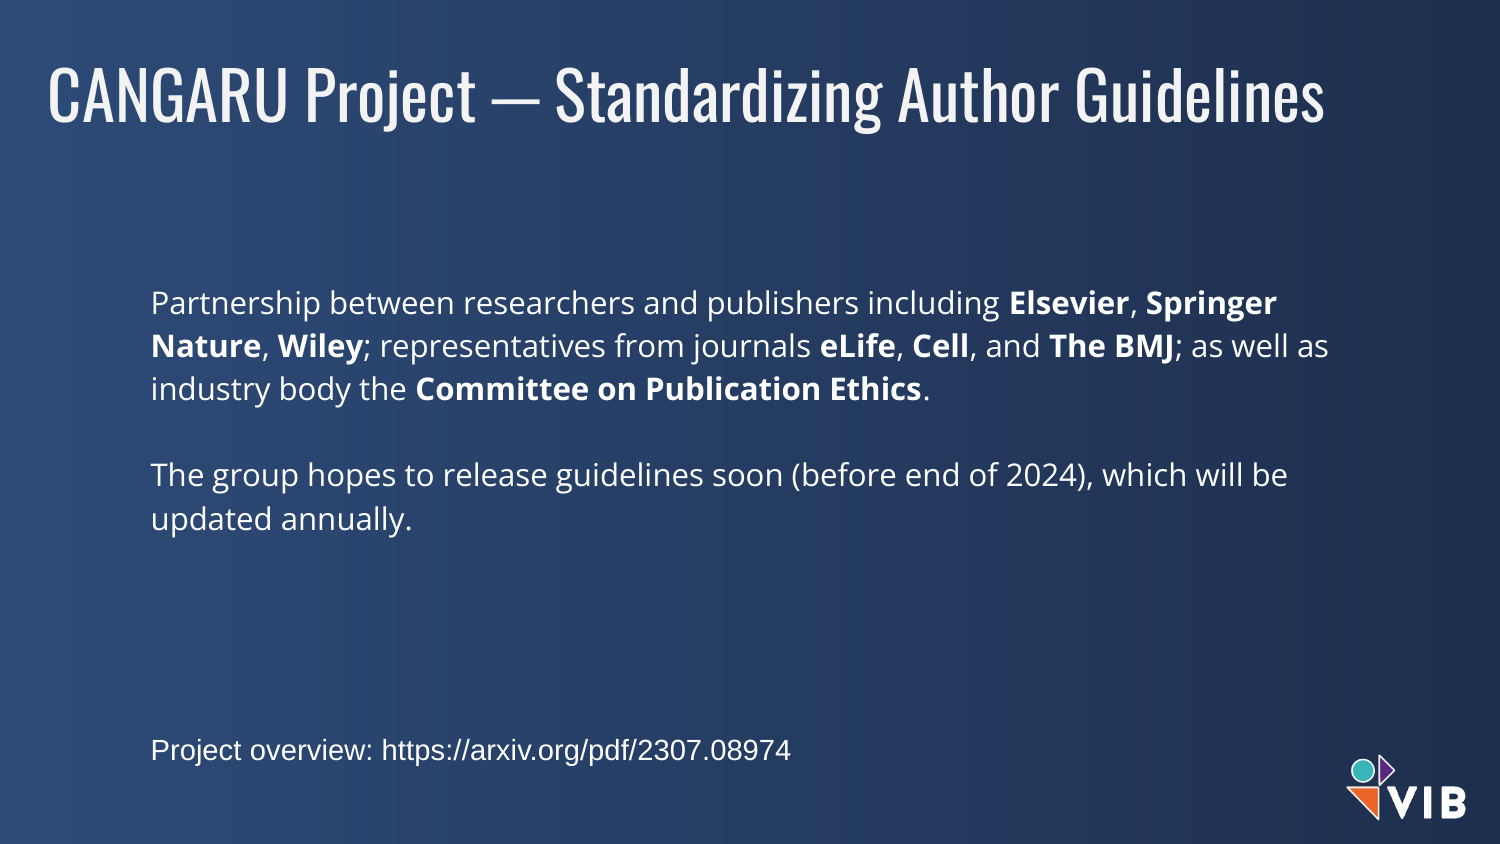

CANGARU Project ─ Standardizing Author Guidelines
Partnership between researchers and publishers including Elsevier, Springer Nature, Wiley; representatives from journals eLife, Cell, and The BMJ; as well as industry body the Committee on Publication Ethics.
The group hopes to release guidelines soon (before end of 2024), which will be updated annually.
Project overview: https://arxiv.org/pdf/2307.08974